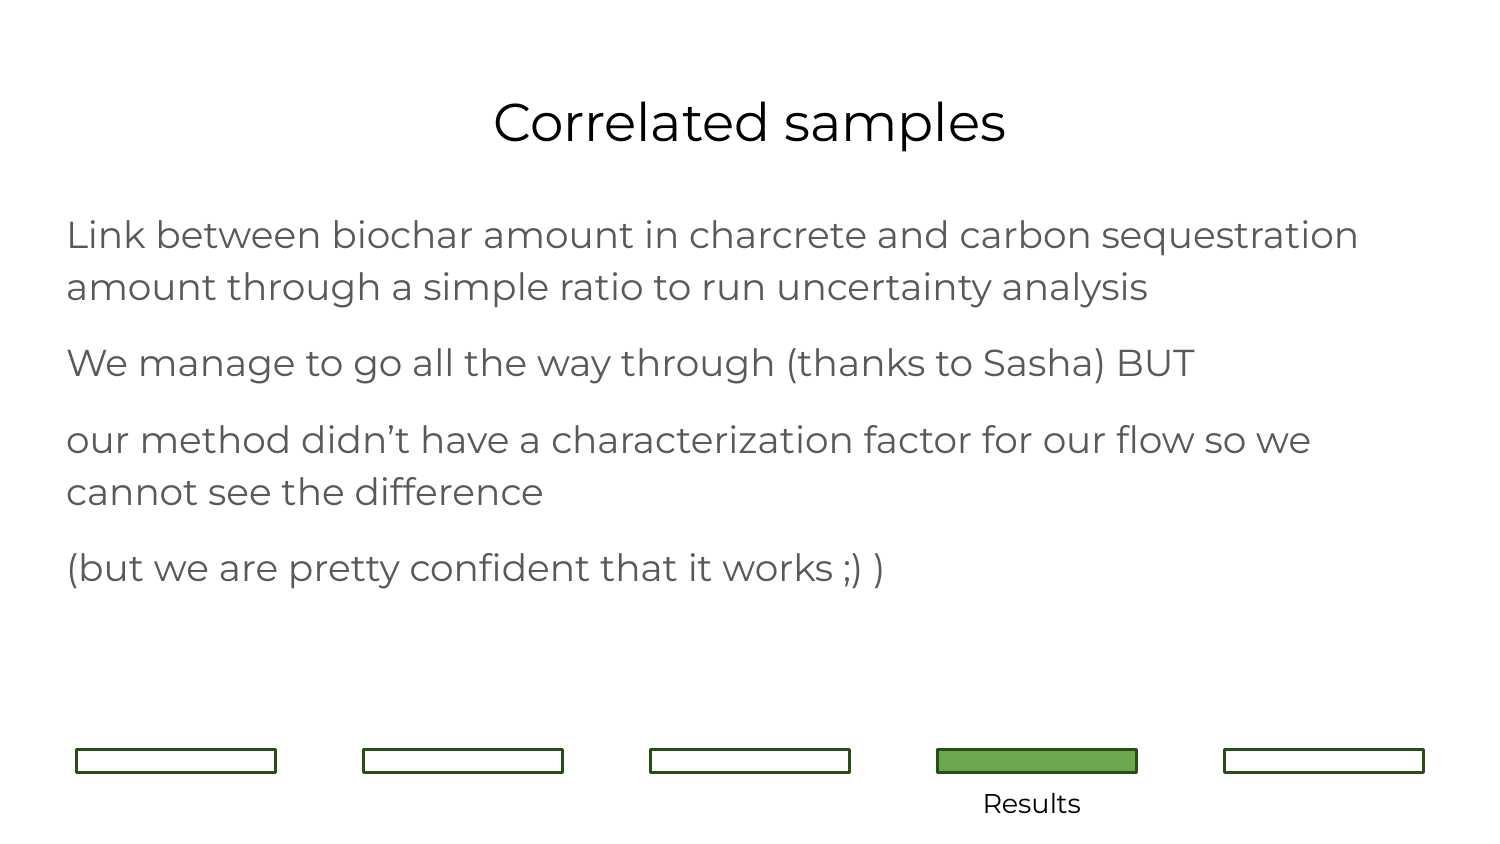

# Correlated samples
Link between biochar amount in charcrete and carbon sequestration amount through a simple ratio to run uncertainty analysis
We manage to go all the way through (thanks to Sasha) BUT
our method didn’t have a characterization factor for our flow so we cannot see the difference
(but we are pretty confident that it works ;) )

Results